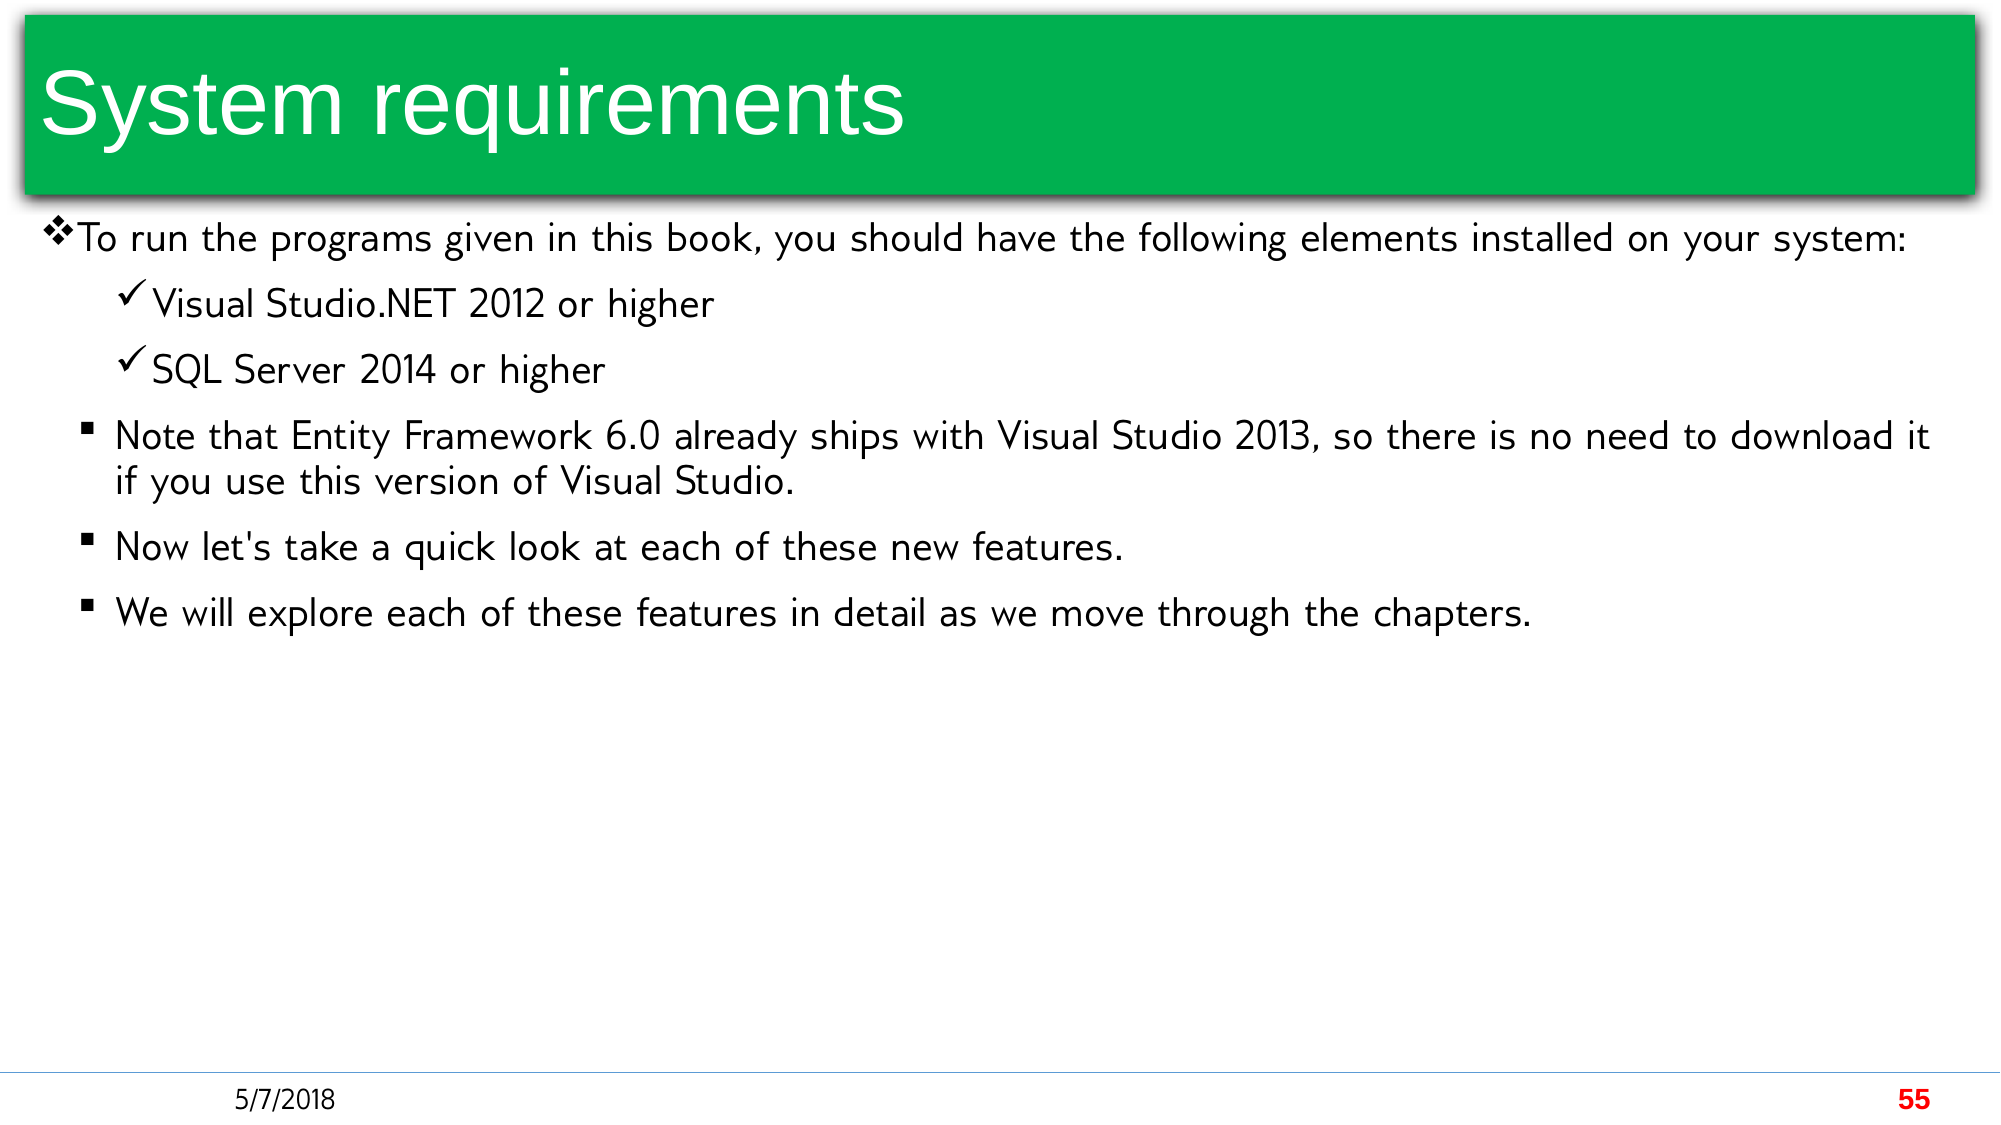

# System requirements
To run the programs given in this book, you should have the following elements installed on your system:
Visual Studio.NET 2012 or higher
SQL Server 2014 or higher
Note that Entity Framework 6.0 already ships with Visual Studio 2013, so there is no need to download it if you use this version of Visual Studio.
Now let's take a quick look at each of these new features.
We will explore each of these features in detail as we move through the chapters.
5/7/2018
55